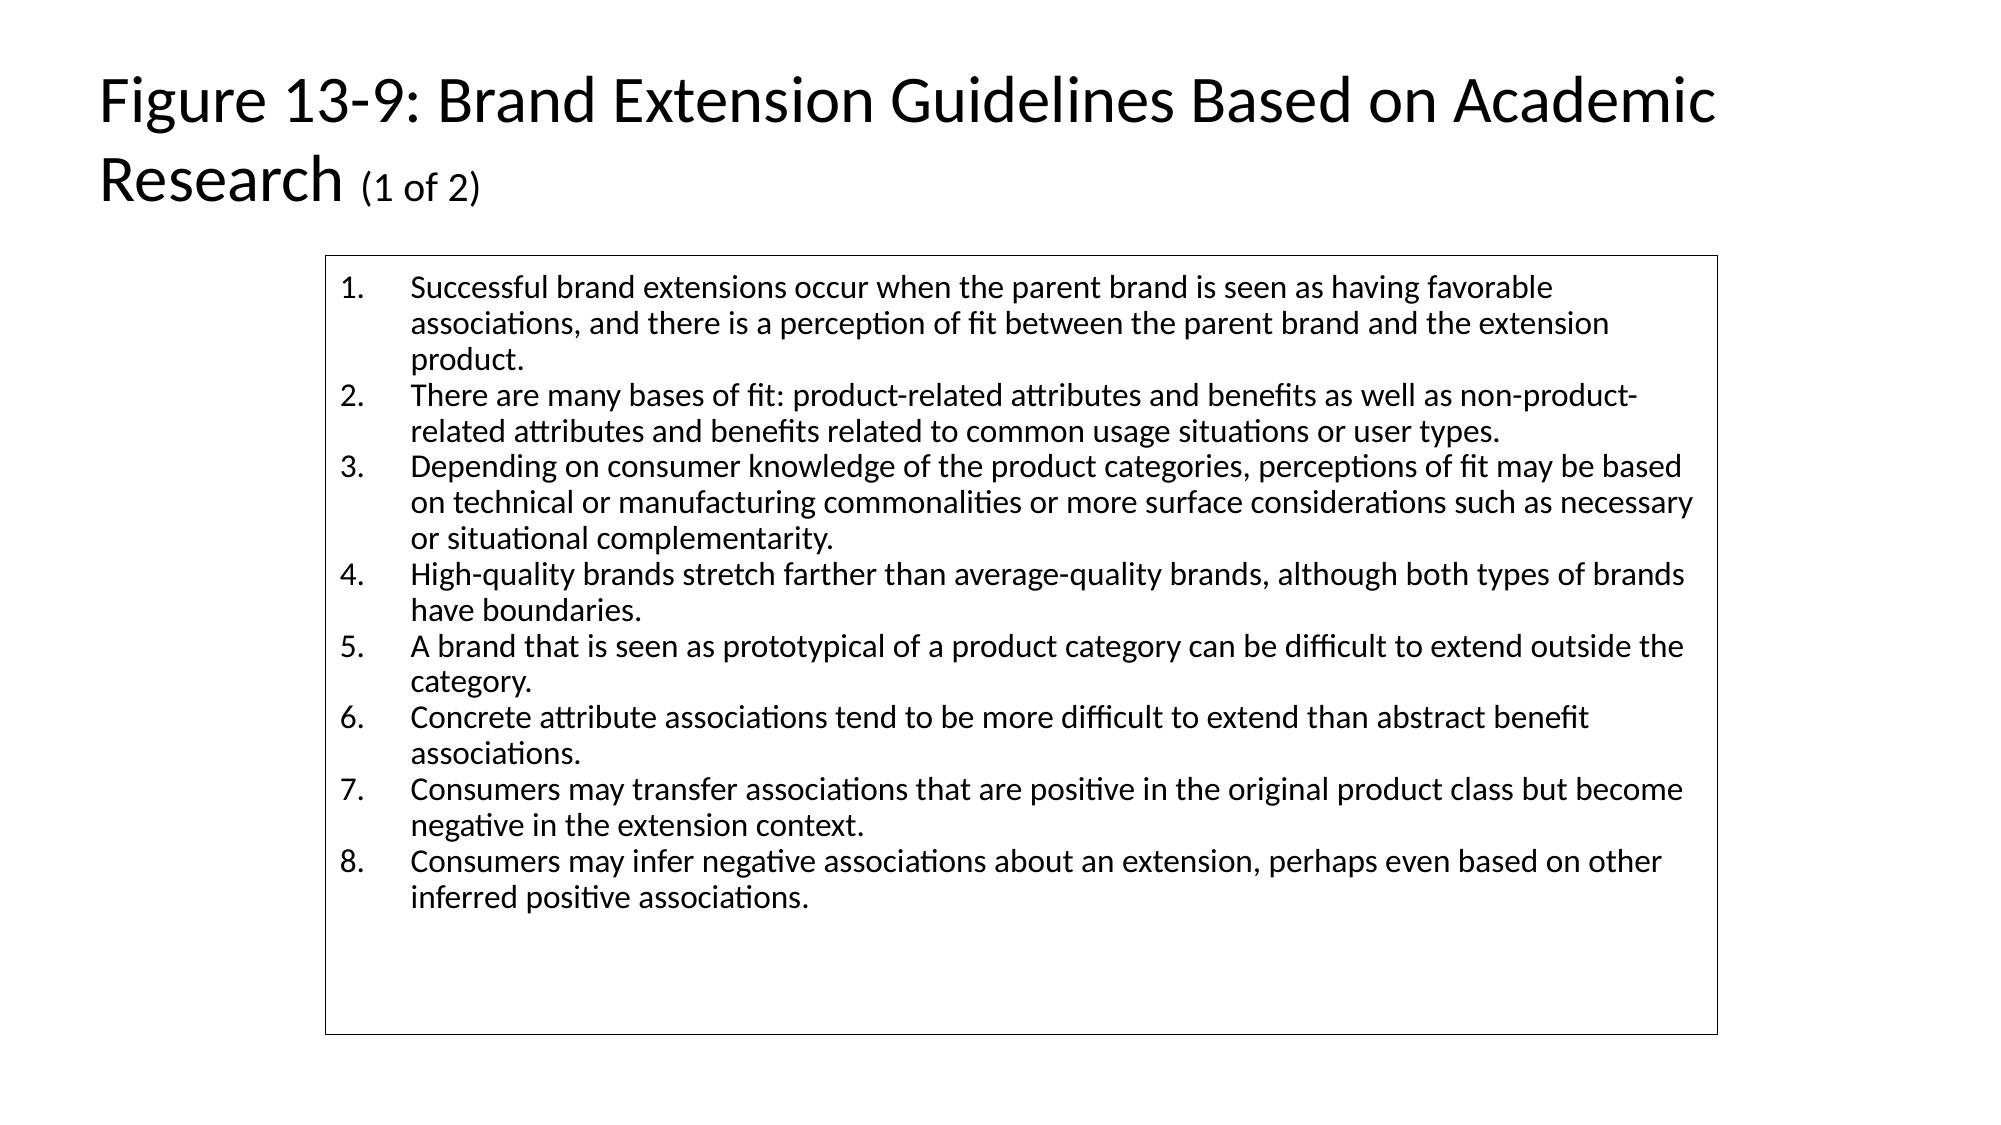

# Figure 13-9: Brand Extension Guidelines Based on Academic Research (1 of 2)
Successful brand extensions occur when the parent brand is seen as having favorable associations, and there is a perception of fit between the parent brand and the extension product.
There are many bases of fit: product-related attributes and benefits as well as non-product-related attributes and benefits related to common usage situations or user types.
Depending on consumer knowledge of the product categories, perceptions of fit may be based on technical or manufacturing commonalities or more surface considerations such as necessary or situational complementarity.
High-quality brands stretch farther than average-quality brands, although both types of brands have boundaries.
A brand that is seen as prototypical of a product category can be difficult to extend outside the category.
Concrete attribute associations tend to be more difficult to extend than abstract benefit associations.
Consumers may transfer associations that are positive in the original product class but become negative in the extension context.
Consumers may infer negative associations about an extension, perhaps even based on other inferred positive associations.